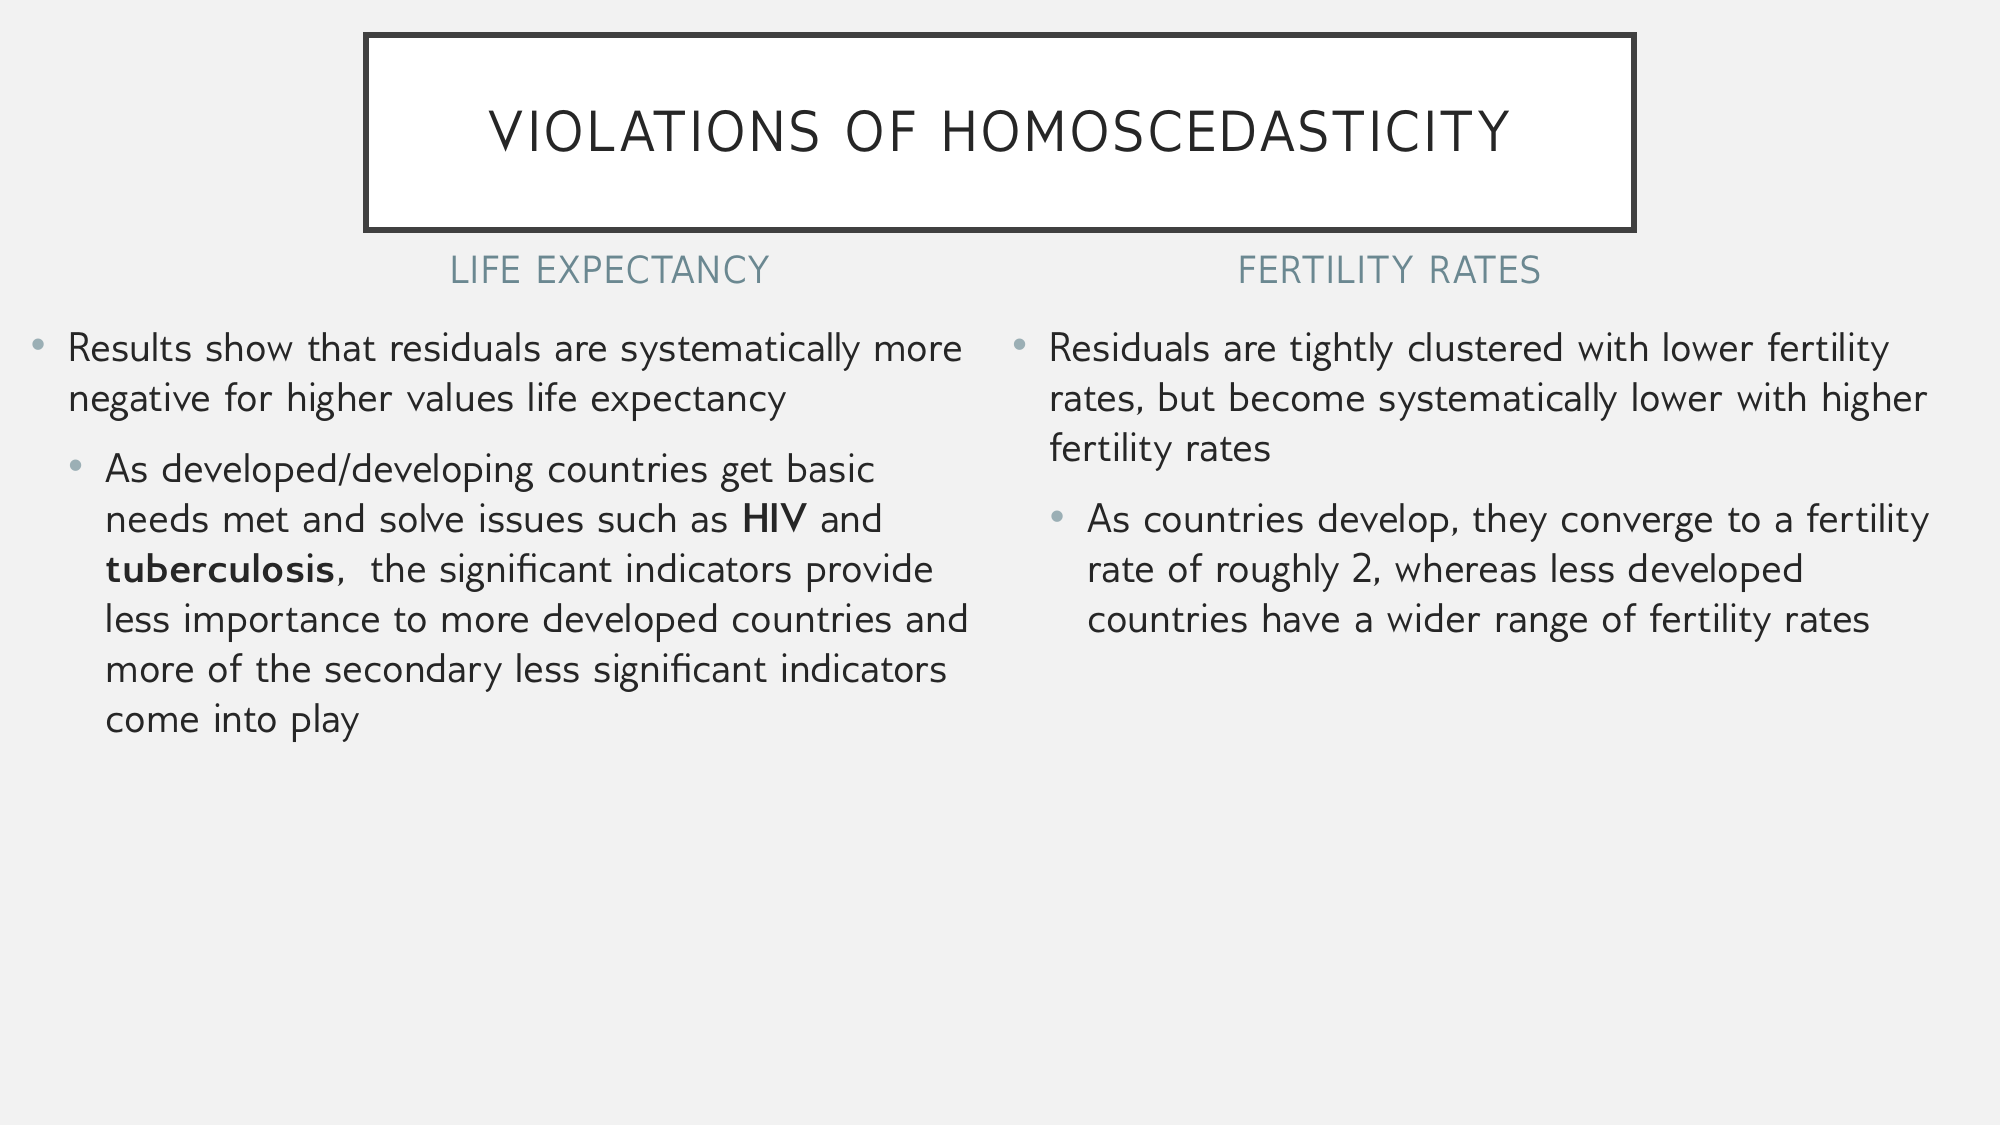

# Violations of Homoscedasticity
FerTility Rates
Life Expectancy
Results show that residuals are systematically more negative for higher values life expectancy
As developed/developing countries get basic needs met and solve issues such as HIV and tuberculosis,  the significant indicators provide less importance to more developed countries and more of the secondary less significant indicators come into play
Residuals are tightly clustered with lower fertility rates, but become systematically lower with higher fertility rates
As countries develop, they converge to a fertility rate of roughly 2, whereas less developed countries have a wider range of fertility rates